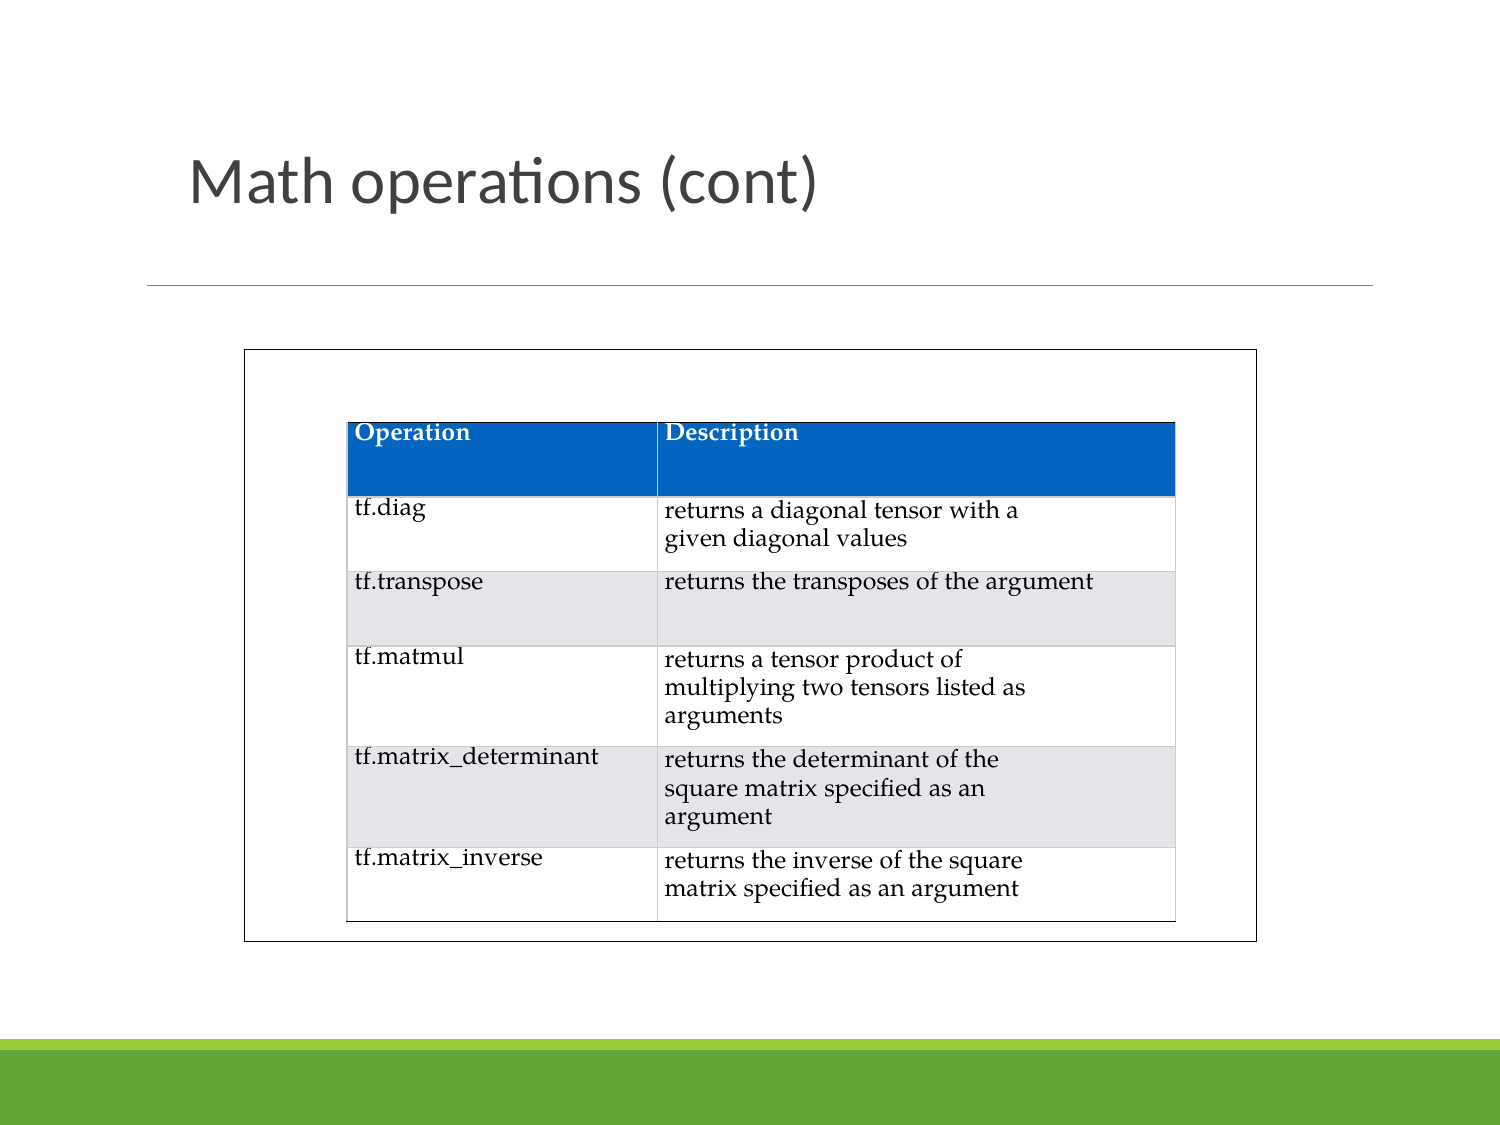

# Math operations (cont)

| Operation | Description |
| --- | --- |
| tf.diag | returns a diagonal tensor with a given diagonal values |
| tf.transpose | returns the transposes of the argument |
| tf.matmul | returns a tensor product of multiplying two tensors listed as arguments |
| tf.matrix\_determinant | returns the determinant of the square matrix speciﬁed as an argument |
| tf.matrix\_inverse | returns the inverse of the square matrix speciﬁed as an argument |